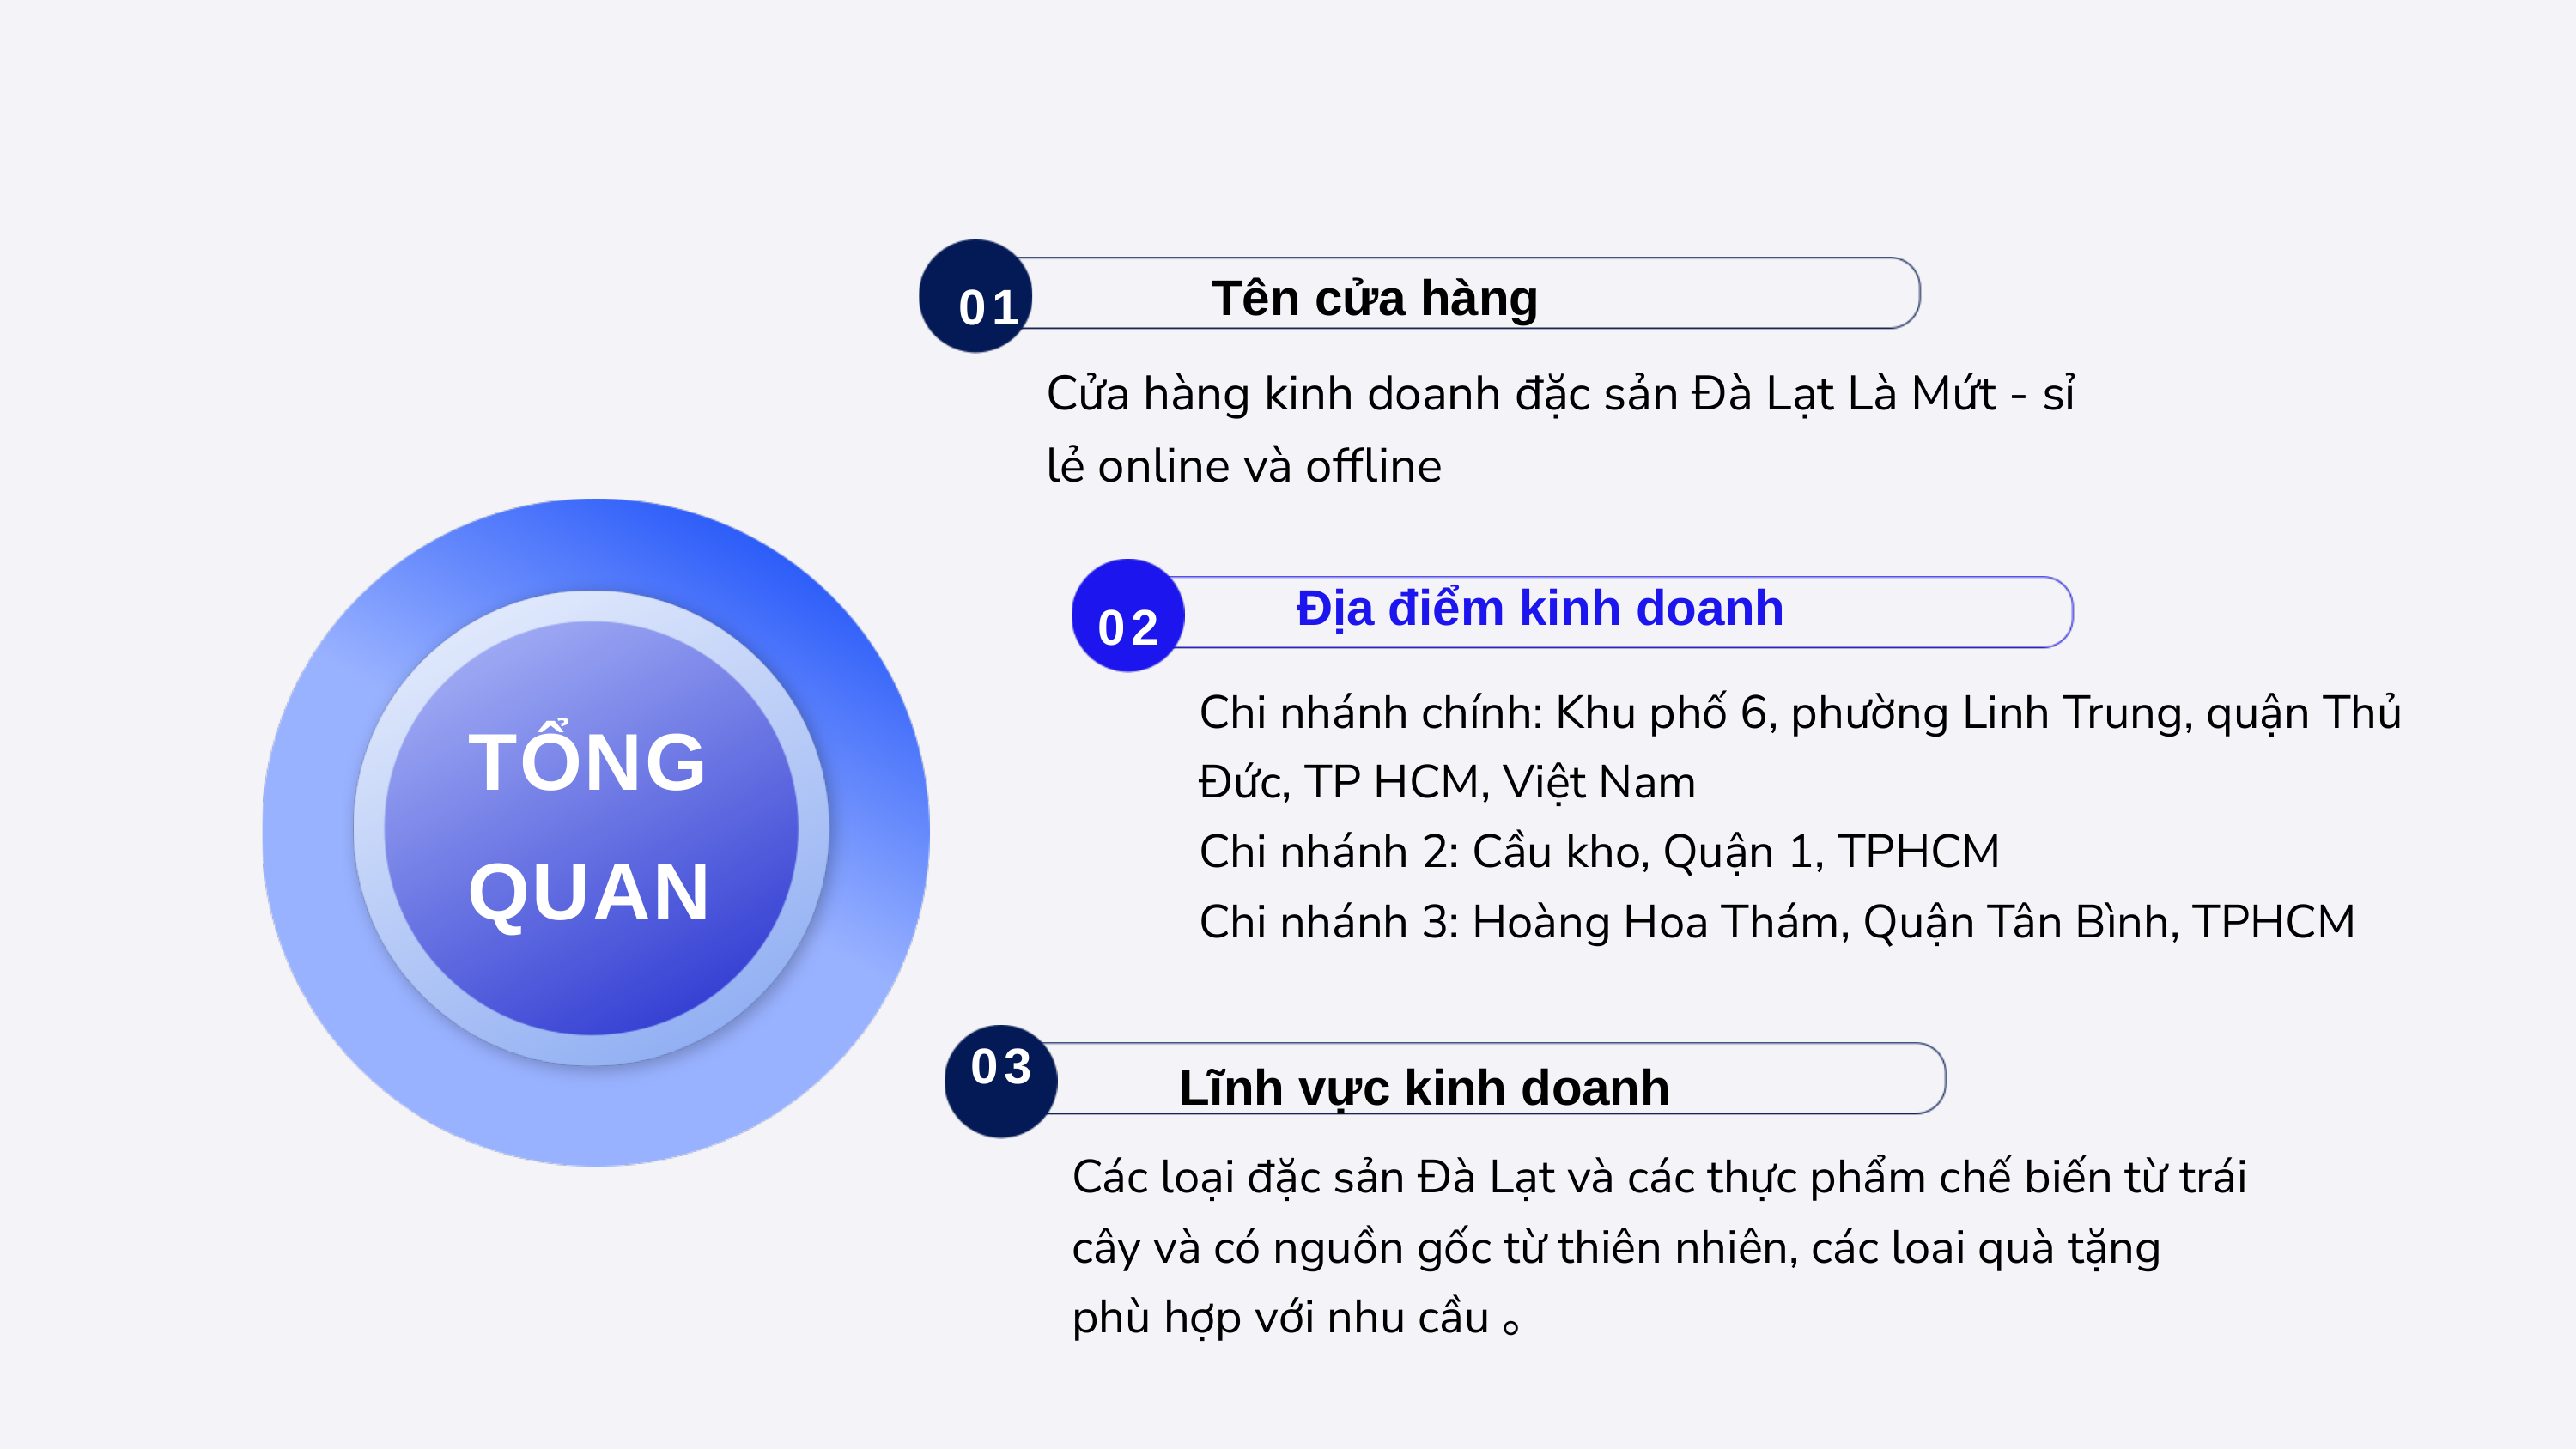

01

Tên cửa hàng

Cửa hàng kinh doanh đặc sản Đà Lạt Là Mứt - sỉ lẻ online và offline

02

Địa điểm kinh doanh
Chi nhánh chính: Khu phố 6, phường Linh Trung, quận Thủ Đức, TP HCM, Việt Nam
Chi nhánh 2: Cầu kho, Quận 1, TPHCM
Chi nhánh 3: Hoàng Hoa Thám, Quận Tân Bình, TPHCM

TỔNG QUAN
03

Lĩnh vực kinh doanh

Các loại đặc sản Đà Lạt và các thực phẩm chế biến từ trái cây và có nguồn gốc từ thiên nhiên, các loai quà tặng phù hợp với nhu cầu。